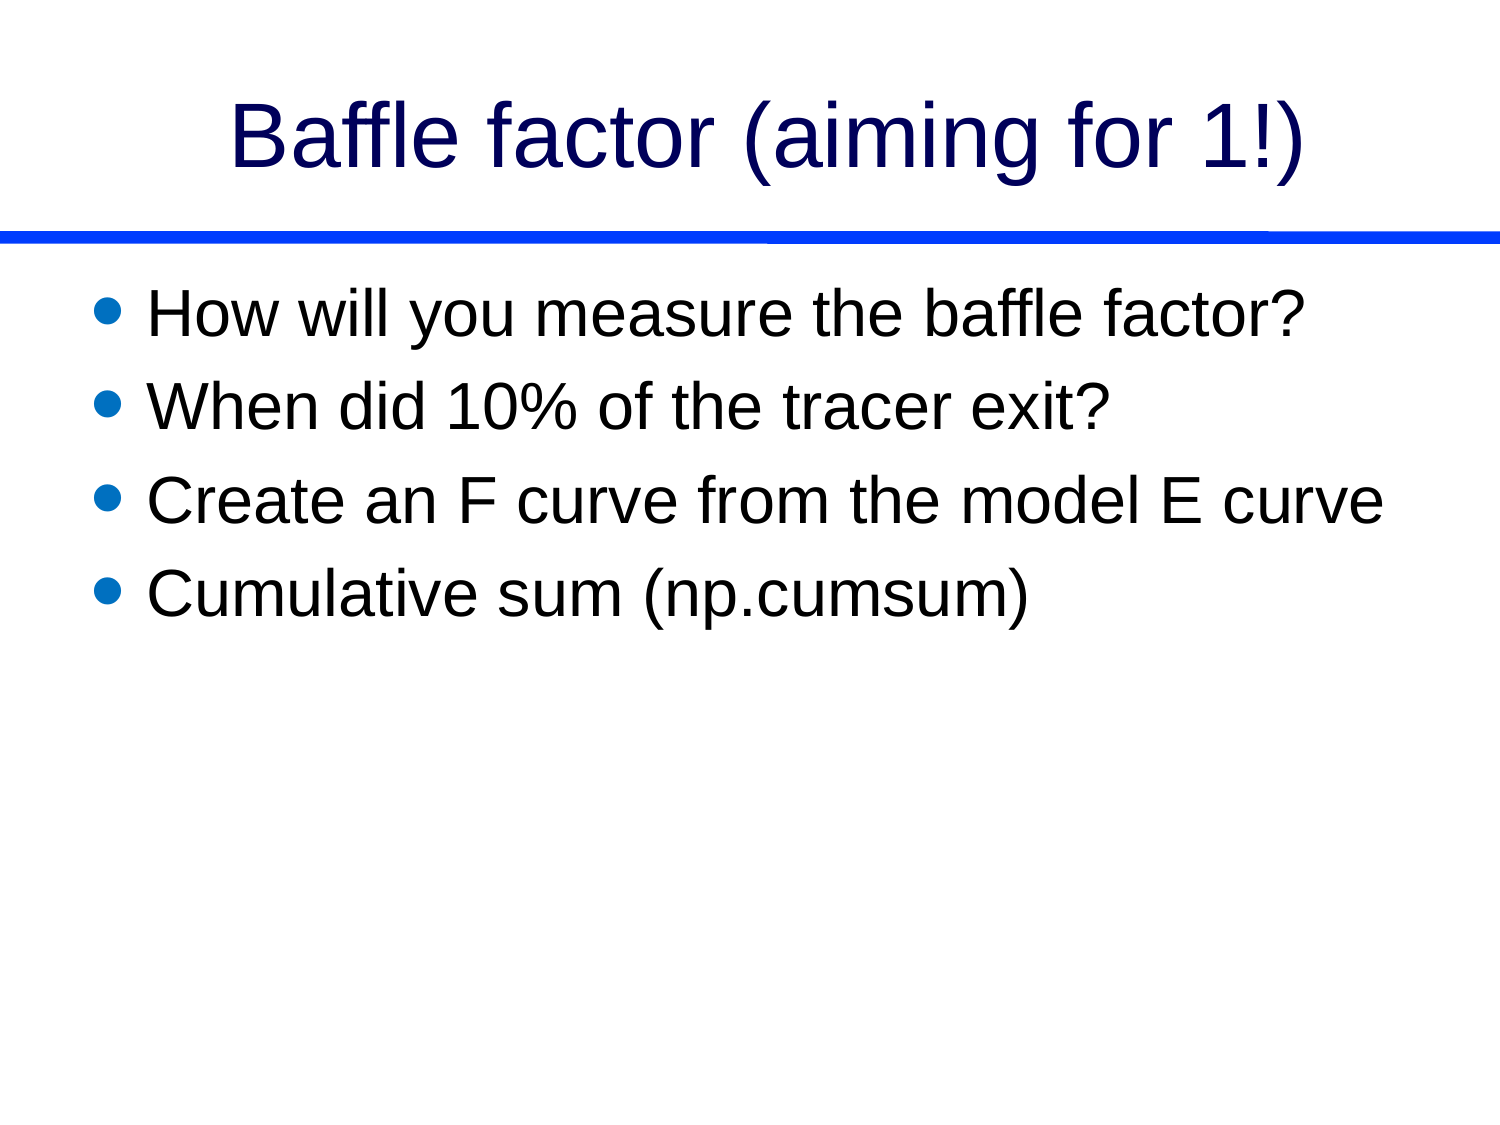

# Baffle factor (aiming for 1!)
How will you measure the baffle factor?
When did 10% of the tracer exit?
Create an F curve from the model E curve
Cumulative sum (np.cumsum)